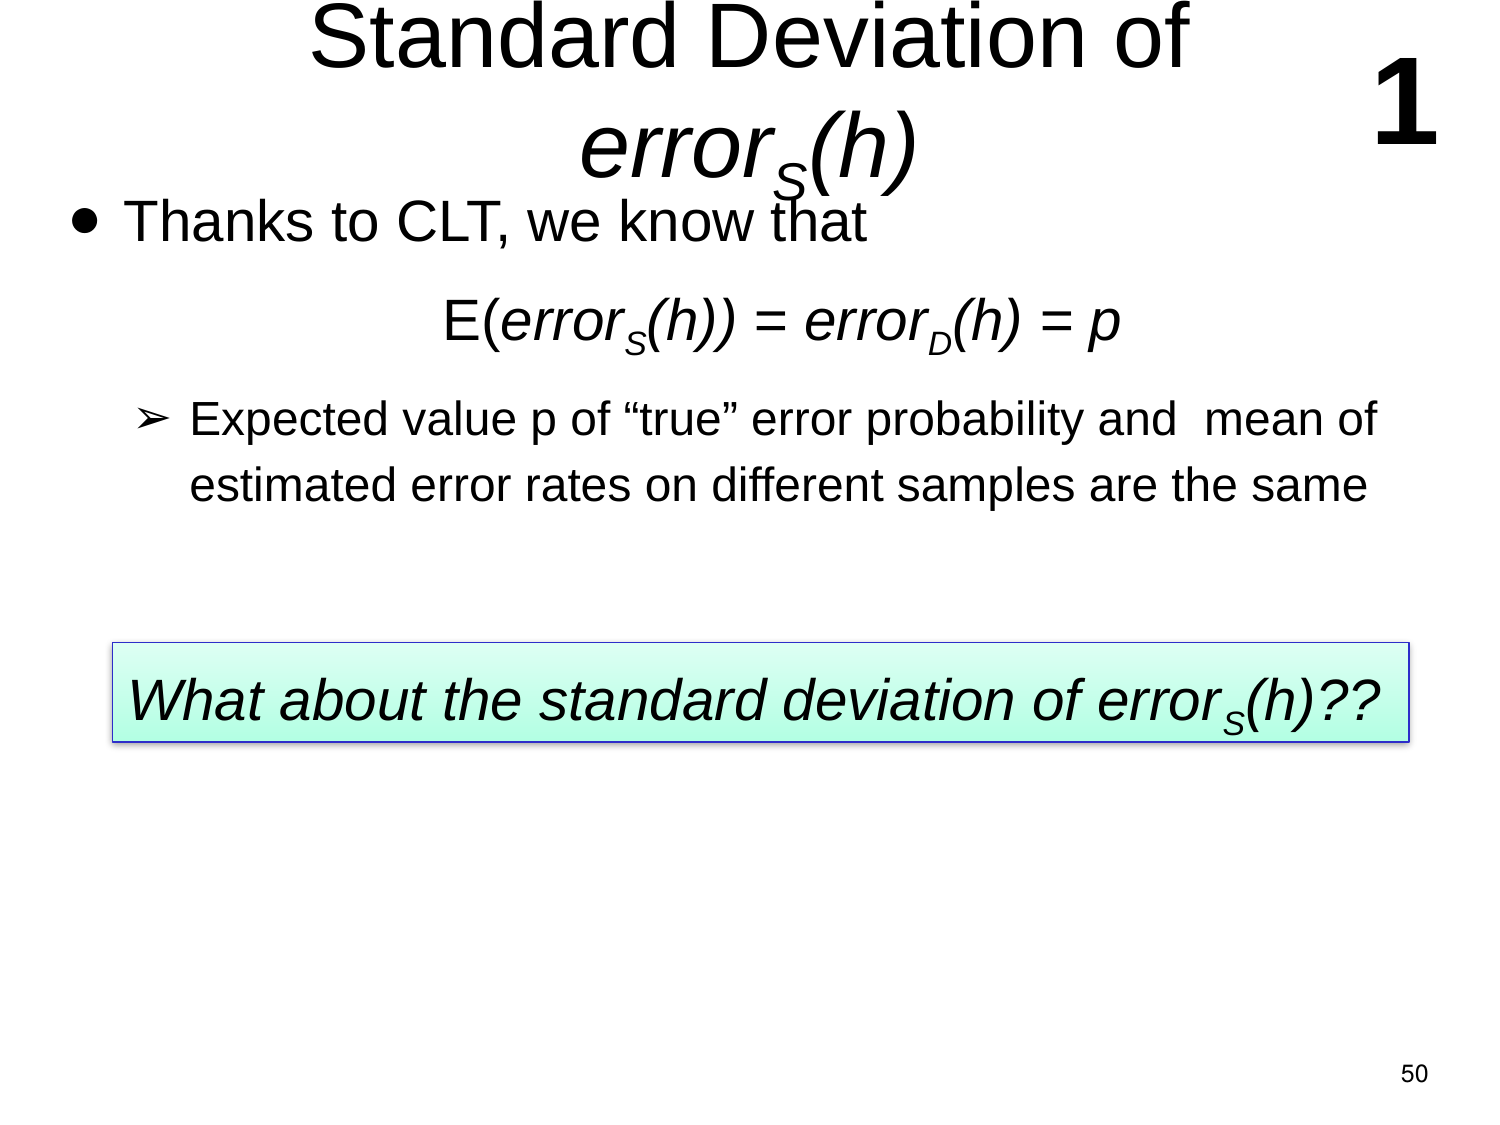

# Standard Deviation of errorS(h)
1
Thanks to CLT, we know that

E(errorS(h)) = errorD(h) = p

Expected value p of “true” error probability and  mean of estimated error rates on different samples are the same

What about the standard deviation of errorS(h)??
50